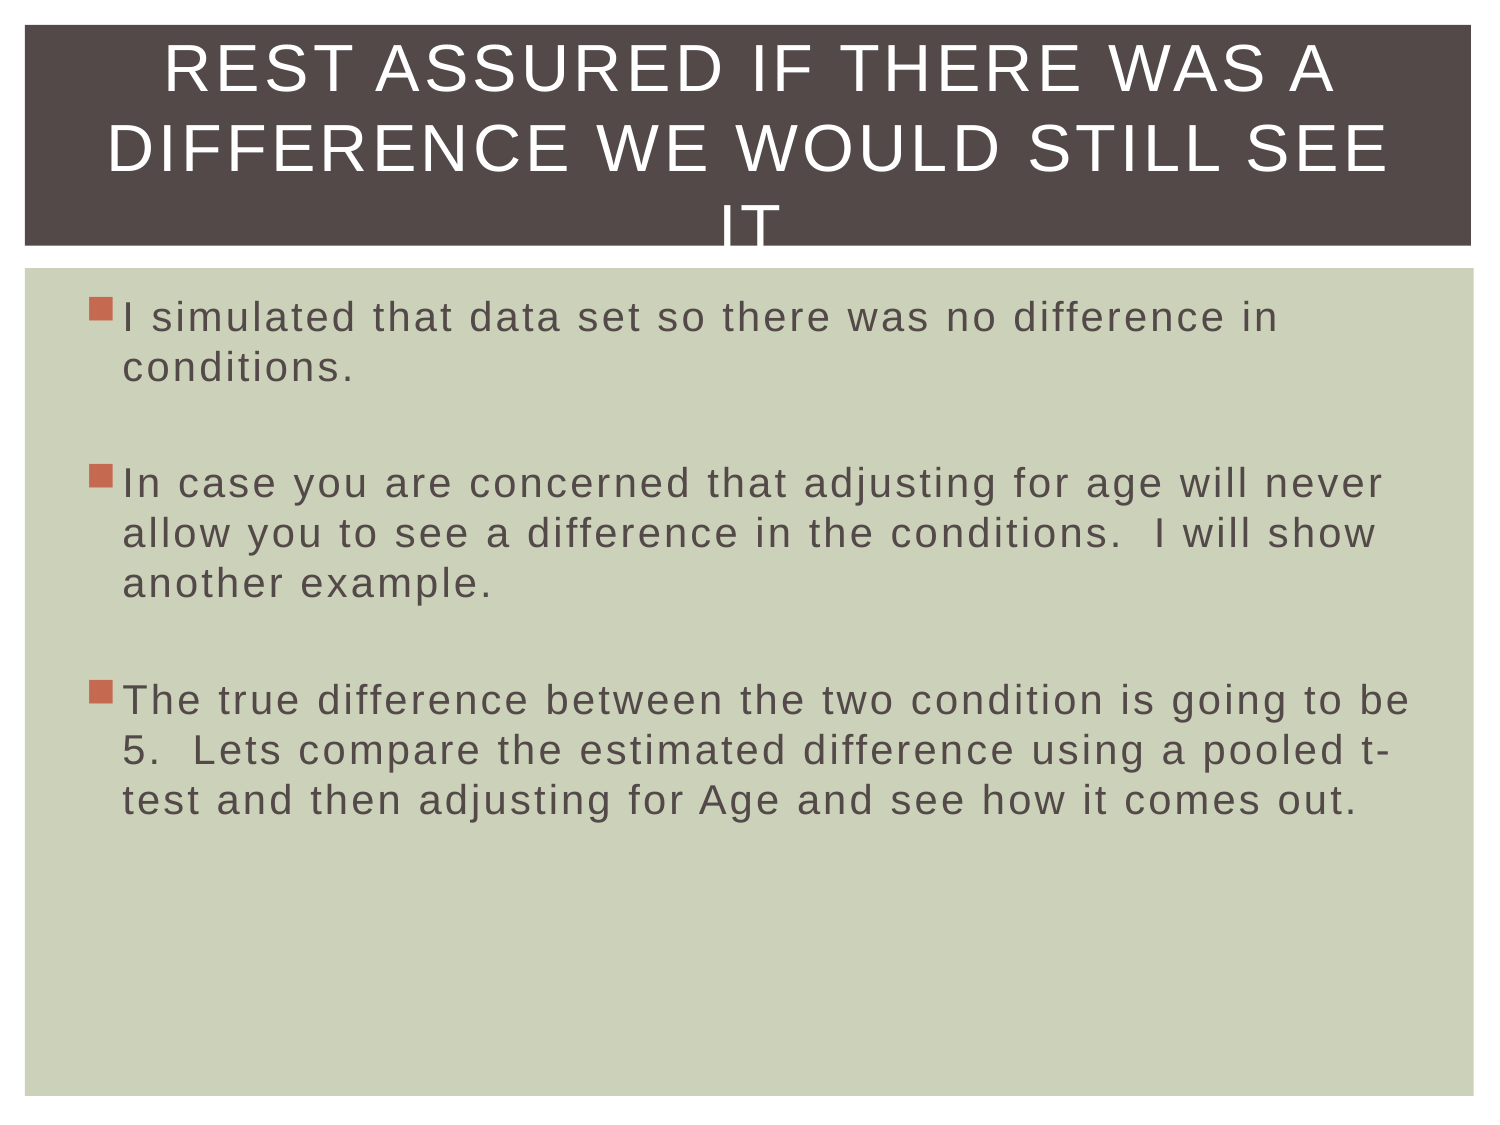

# Rest Assured if there was a difference we would still see it
I simulated that data set so there was no difference in conditions.

In case you are concerned that adjusting for age will never allow you to see a difference in the conditions.  I will show another example.

The true difference between the two condition is going to be 5.  Lets compare the estimated difference using a pooled t-test and then adjusting for Age and see how it comes out.